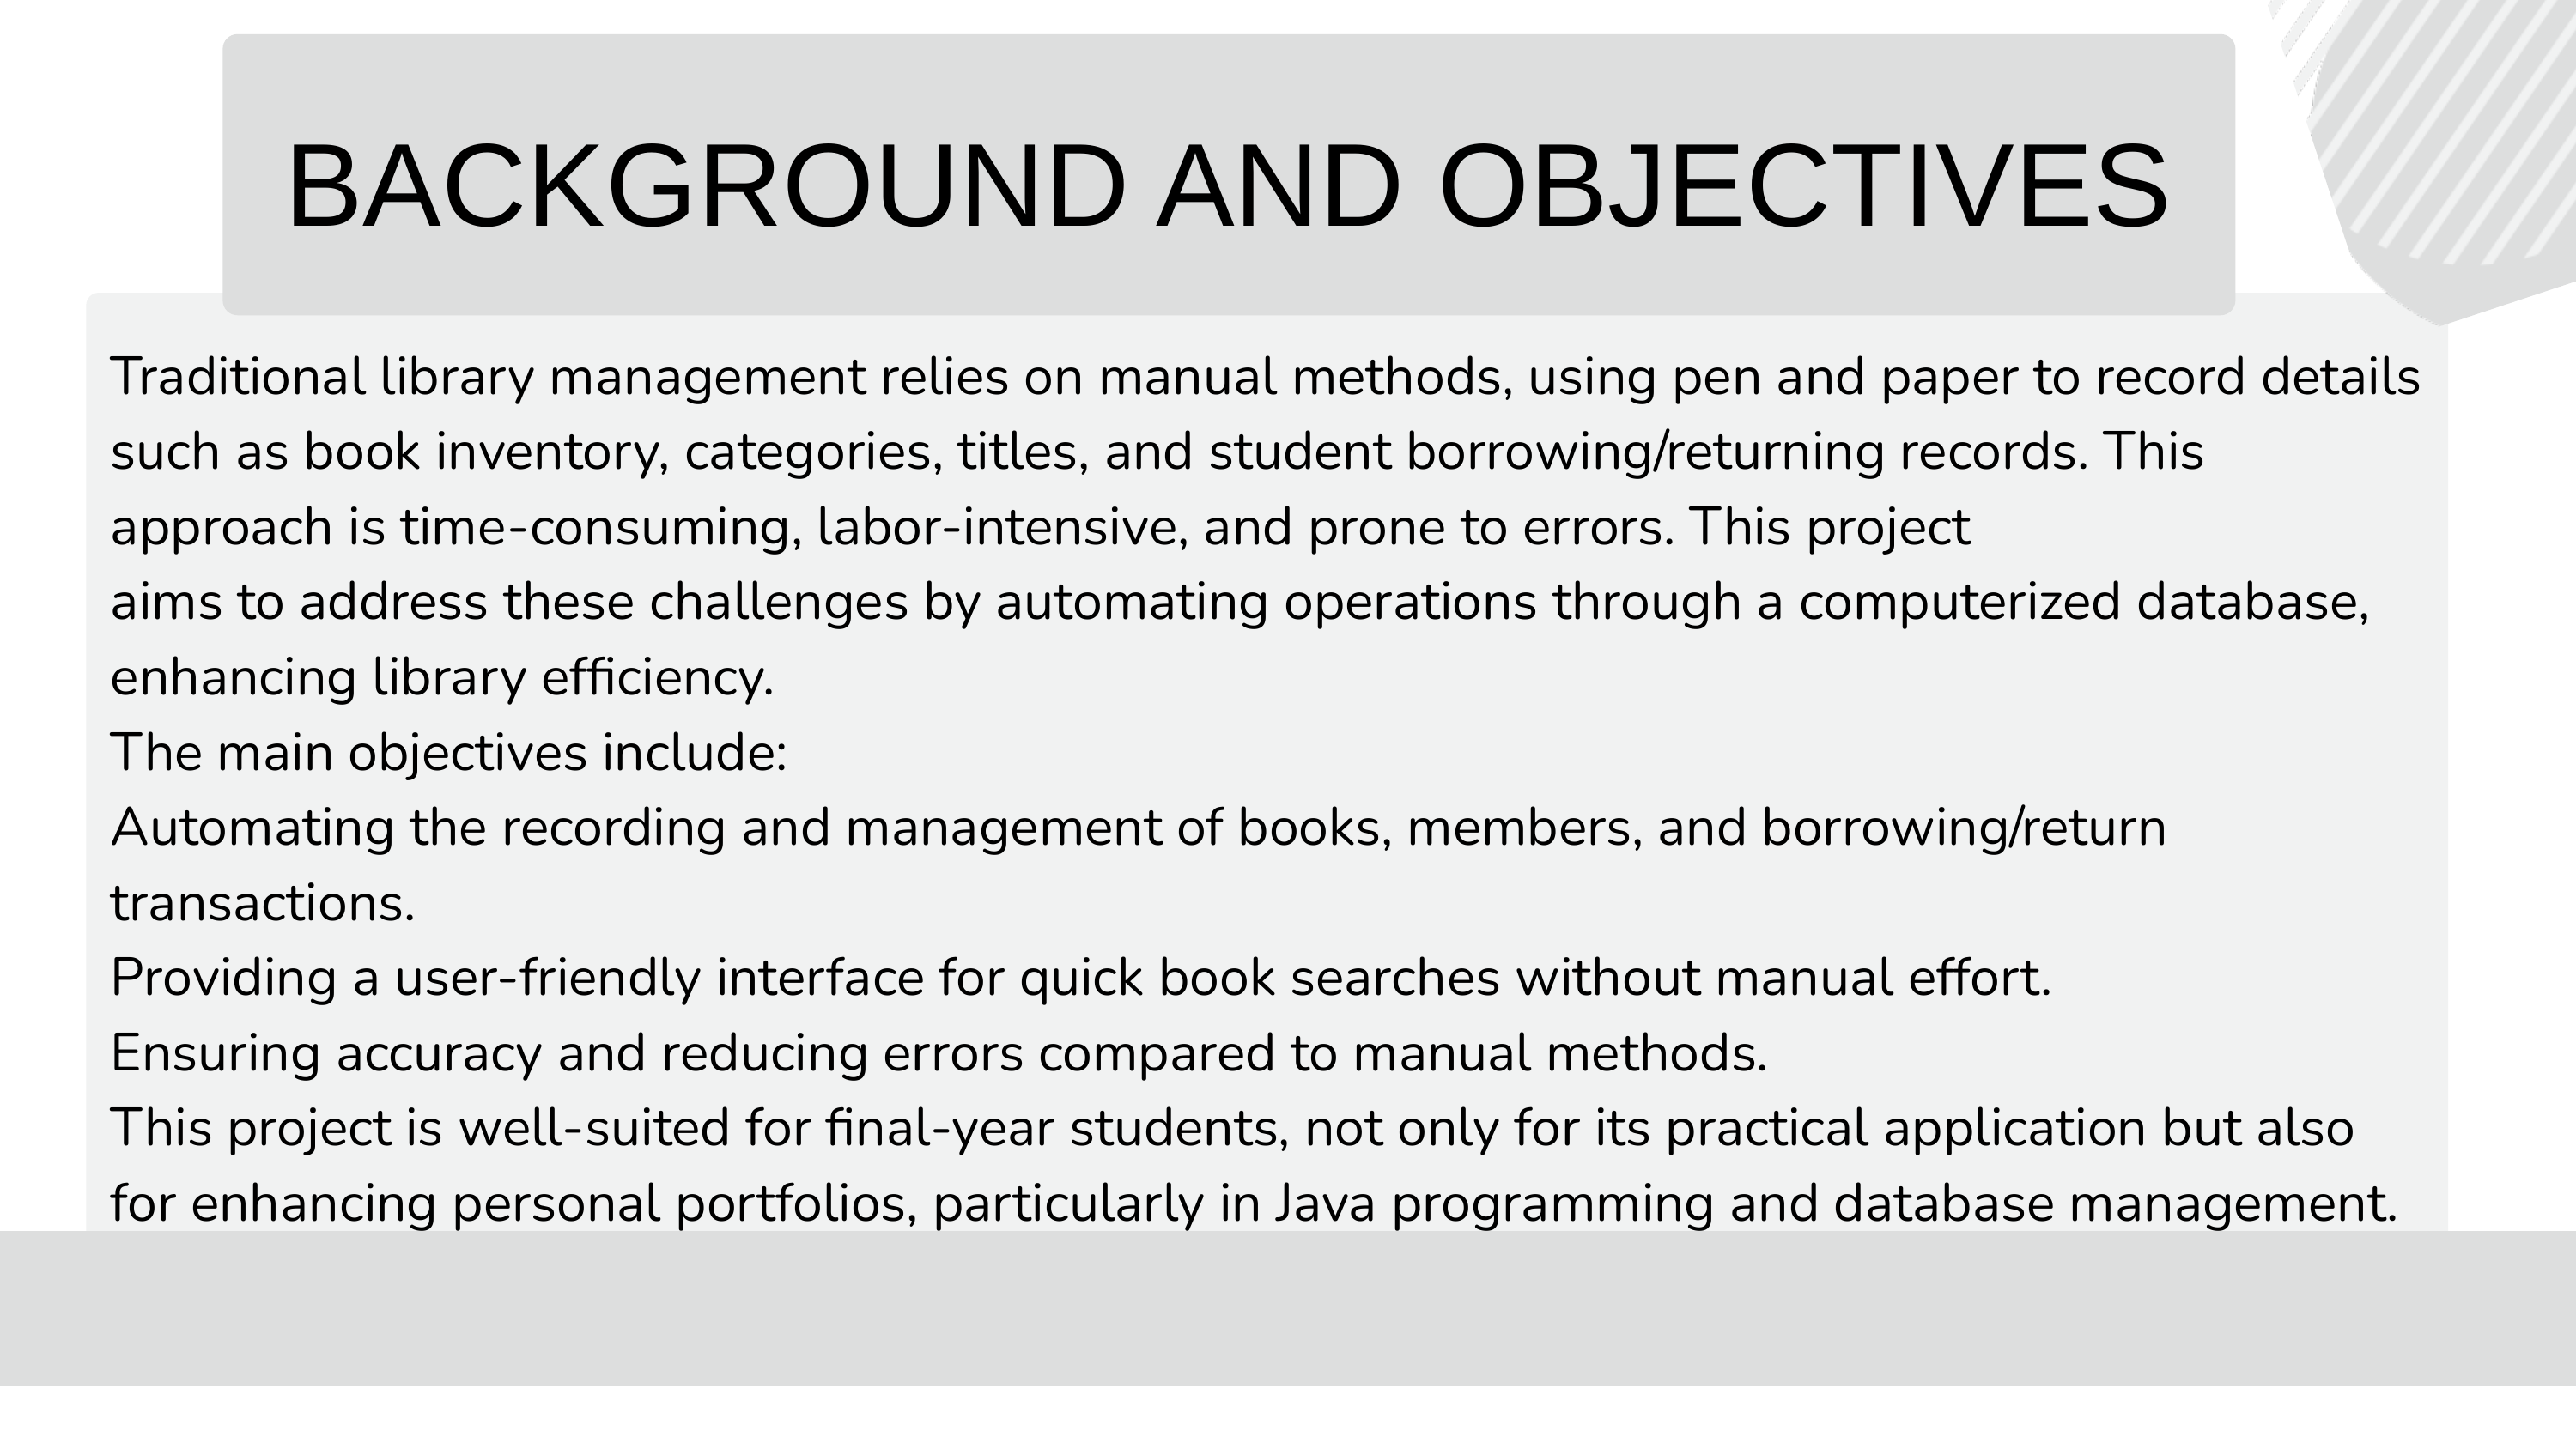

BACKGROUND AND OBJECTIVES

Traditional library management relies on manual methods, using pen and paper to record details such as book inventory, categories, titles, and student borrowing/returning records. This approach is time-consuming, labor-intensive, and prone to errors. This project
aims to address these challenges by automating operations through a computerized database, enhancing library efficiency.
The main objectives include:
Automating the recording and management of books, members, and borrowing/return transactions.
Providing a user-friendly interface for quick book searches without manual effort.
Ensuring accuracy and reducing errors compared to manual methods.
This project is well-suited for final-year students, not only for its practical application but also for enhancing personal portfolios, particularly in Java programming and database management.